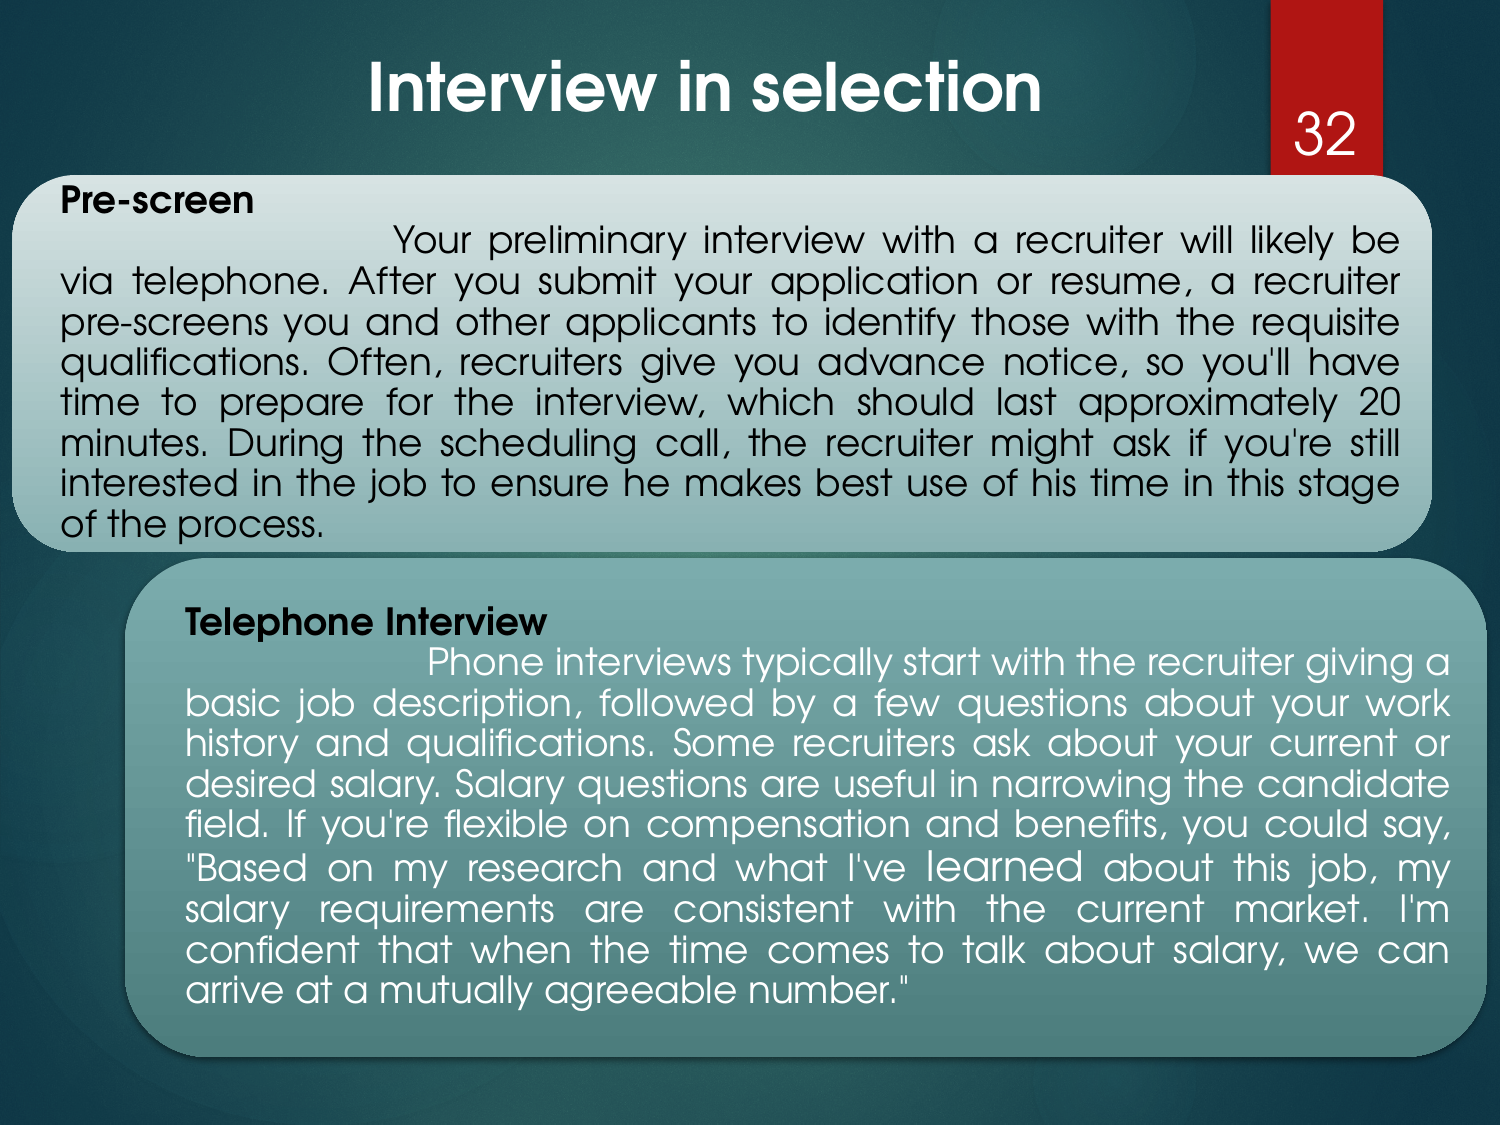

Interview in selection
32
Pre-screen                                                                                                              		  Your preliminary interview with a recruiter will likely be via telephone. After you submit your application or resume, a recruiter pre-screens you and other applicants to identify those with the requisite qualifications. Often, recruiters give you advance notice, so you'll have time to prepare for the interview, which should last approximately 20 minutes. During the scheduling call, the recruiter might ask if you're still interested in the job to ensure he makes best use of his time in this stage of the process.
Telephone Interview						                              Phone interviews typically start with the recruiter giving a basic job description, followed by a few questions about your work history and qualifications. Some recruiters ask about your current or desired salary. Salary questions are useful in narrowing the candidate field. If you're flexible on compensation and benefits, you could say, "Based on my research and what I've learned about this job, my salary requirements are consistent with the current market. I'm confident that when the time comes to talk about salary, we can arrive at a mutually agreeable number."